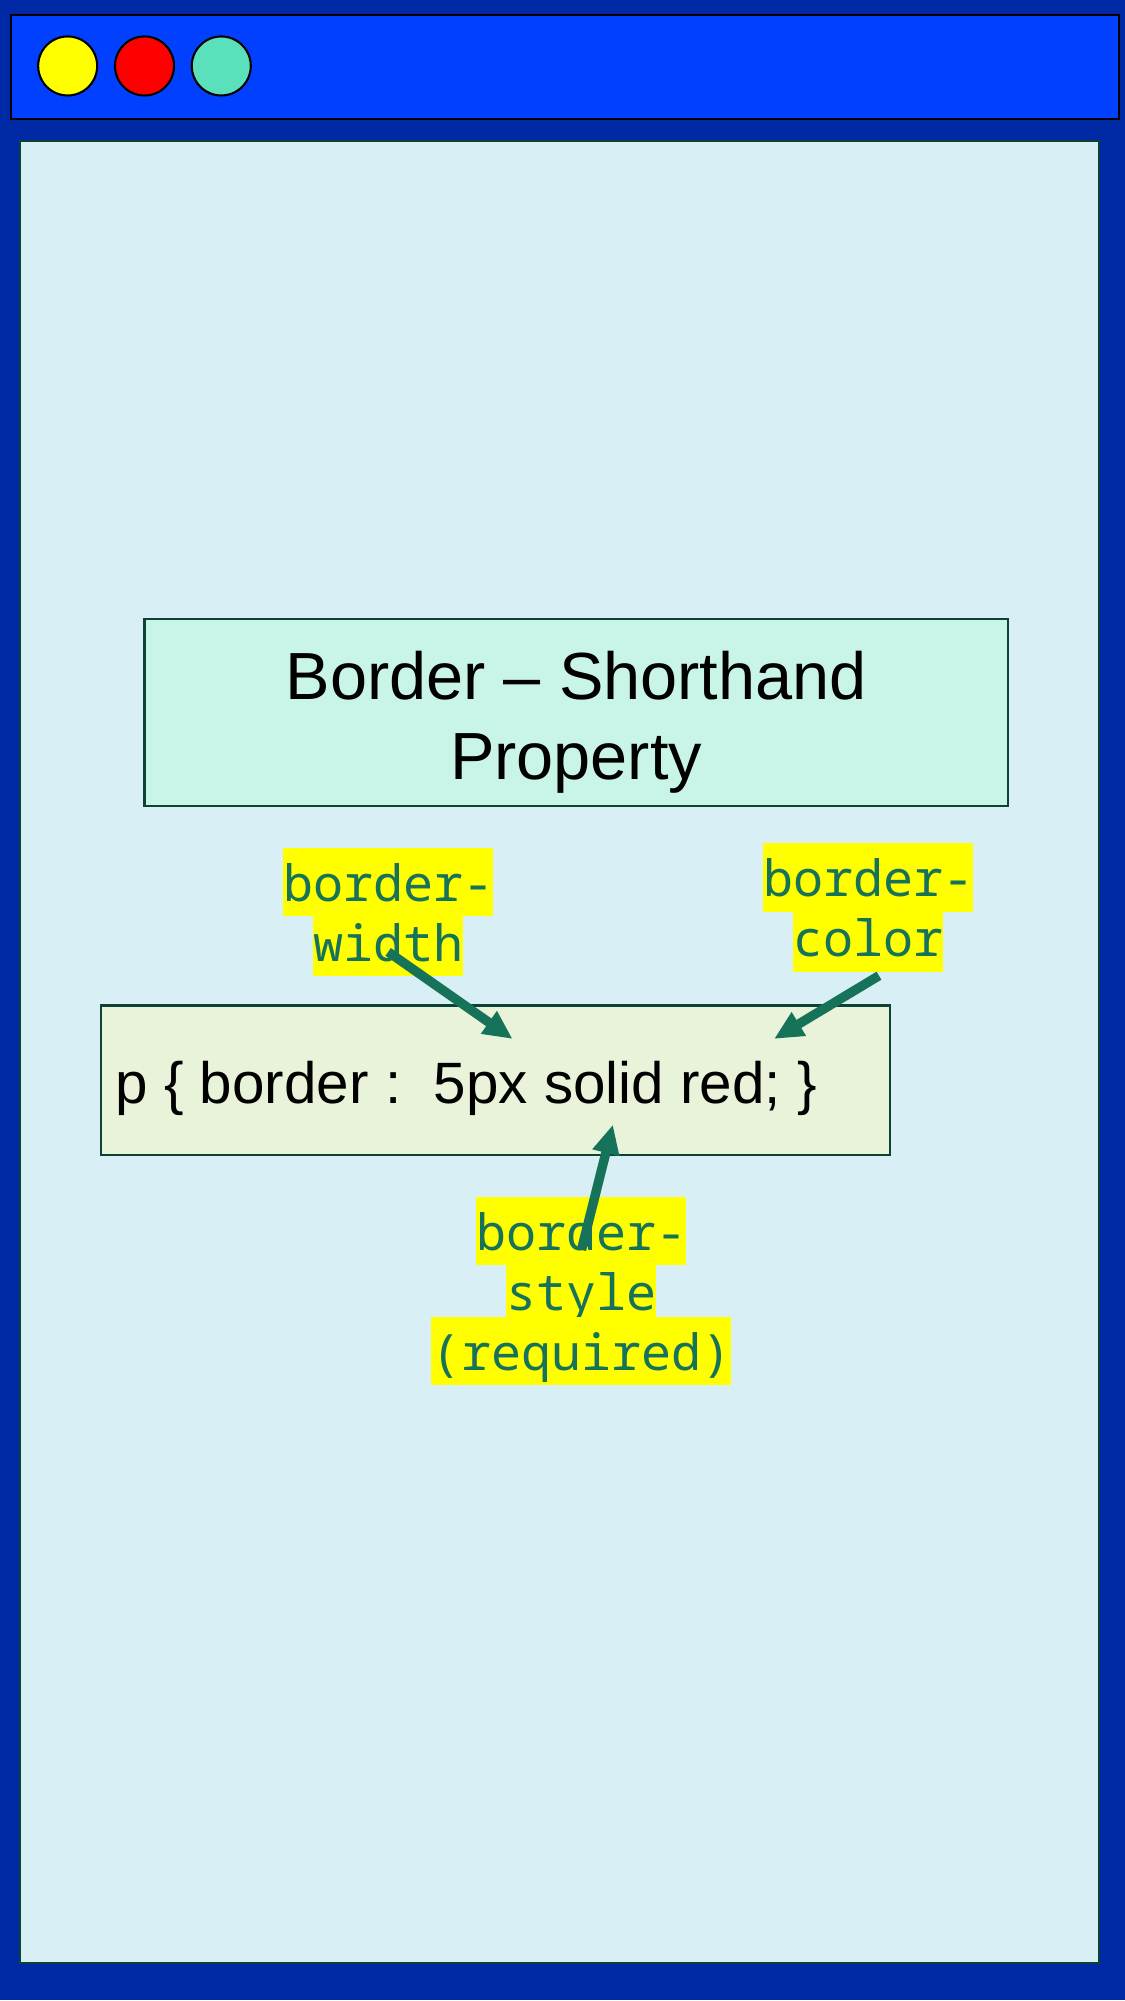

Border – Shorthand Property
border-color
border-width
p { border :  5px solid red; }
border-style (required)